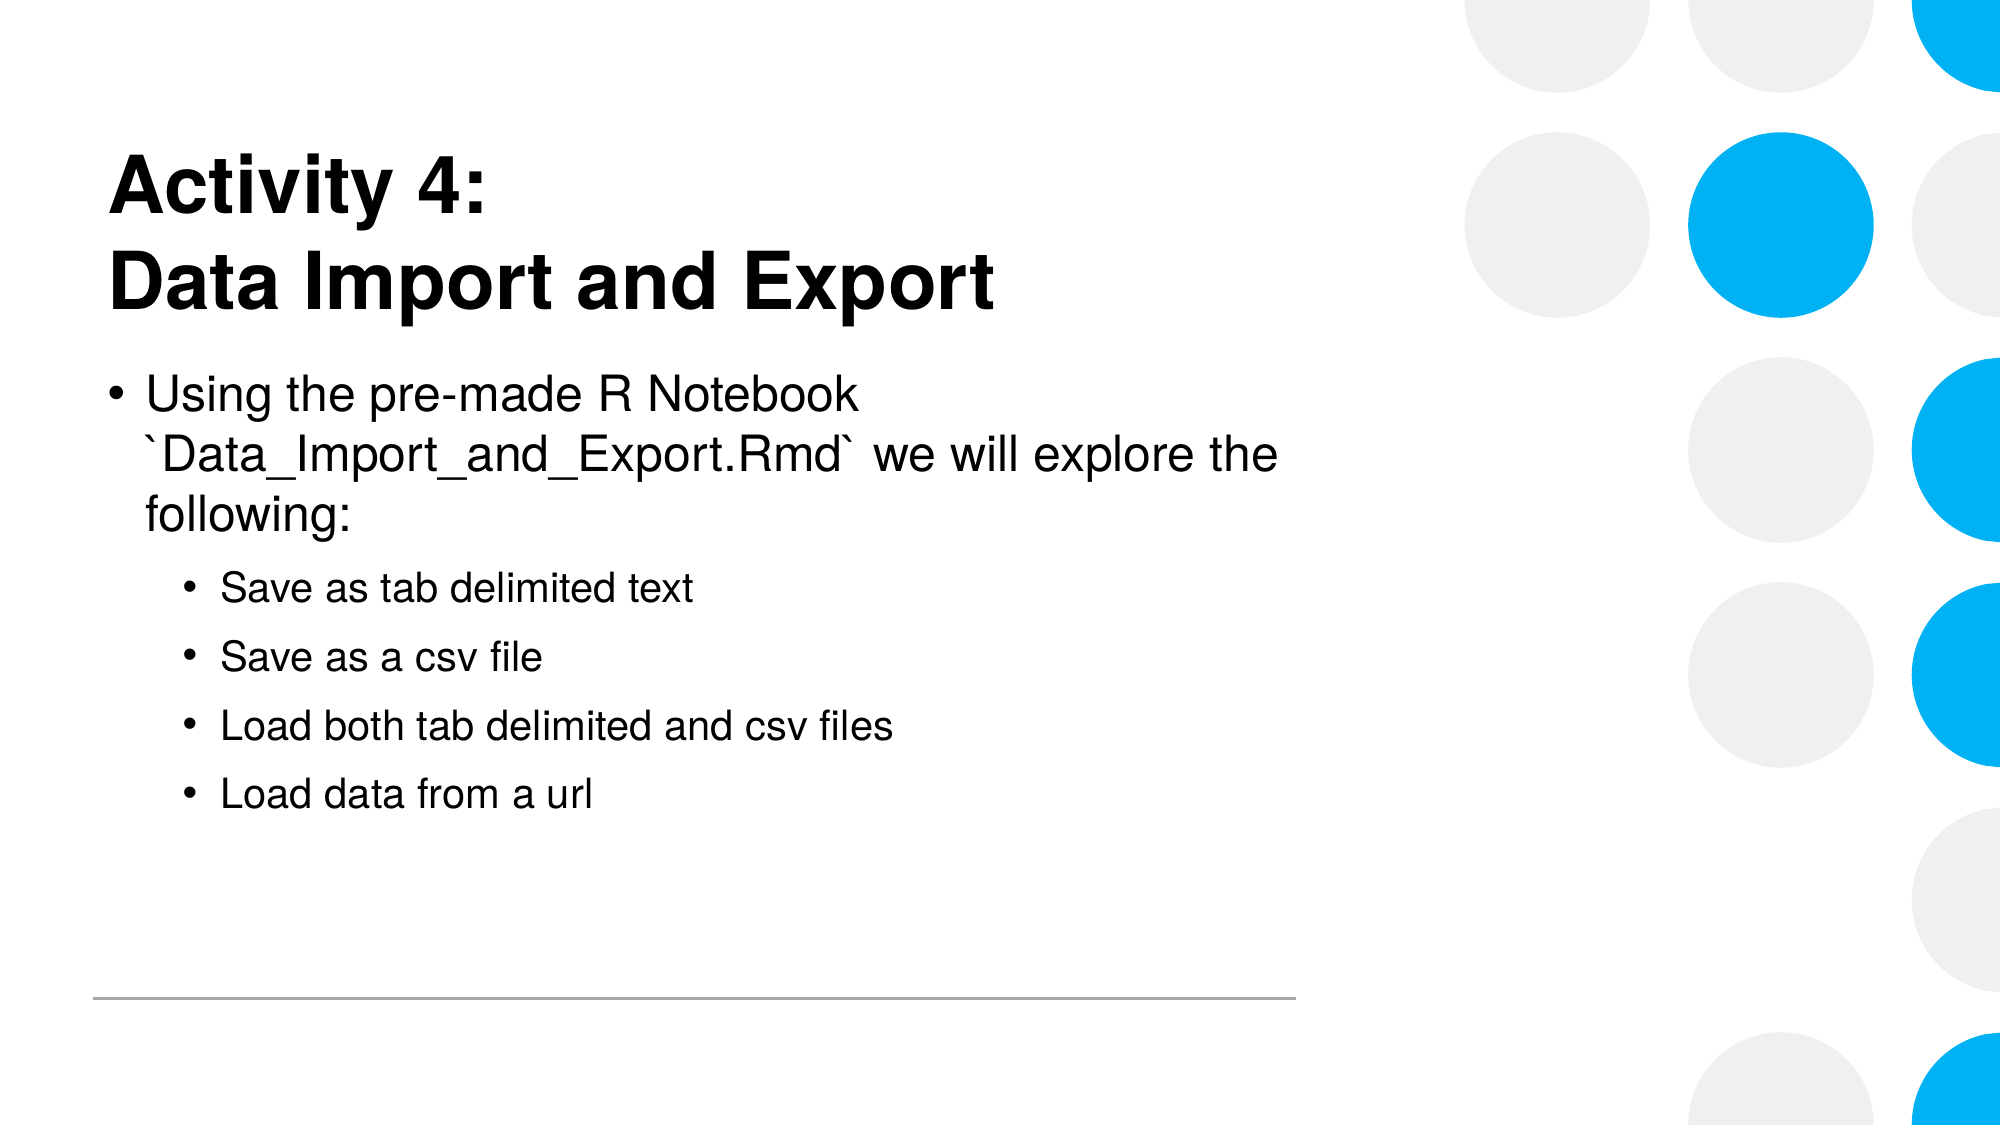

# Activity 4: Data Import and Export
Using the pre-made R Notebook `Data_Import_and_Export.Rmd` we will explore the following:
Save as tab delimited text
Save as a csv file
Load both tab delimited and csv files
Load data from a url